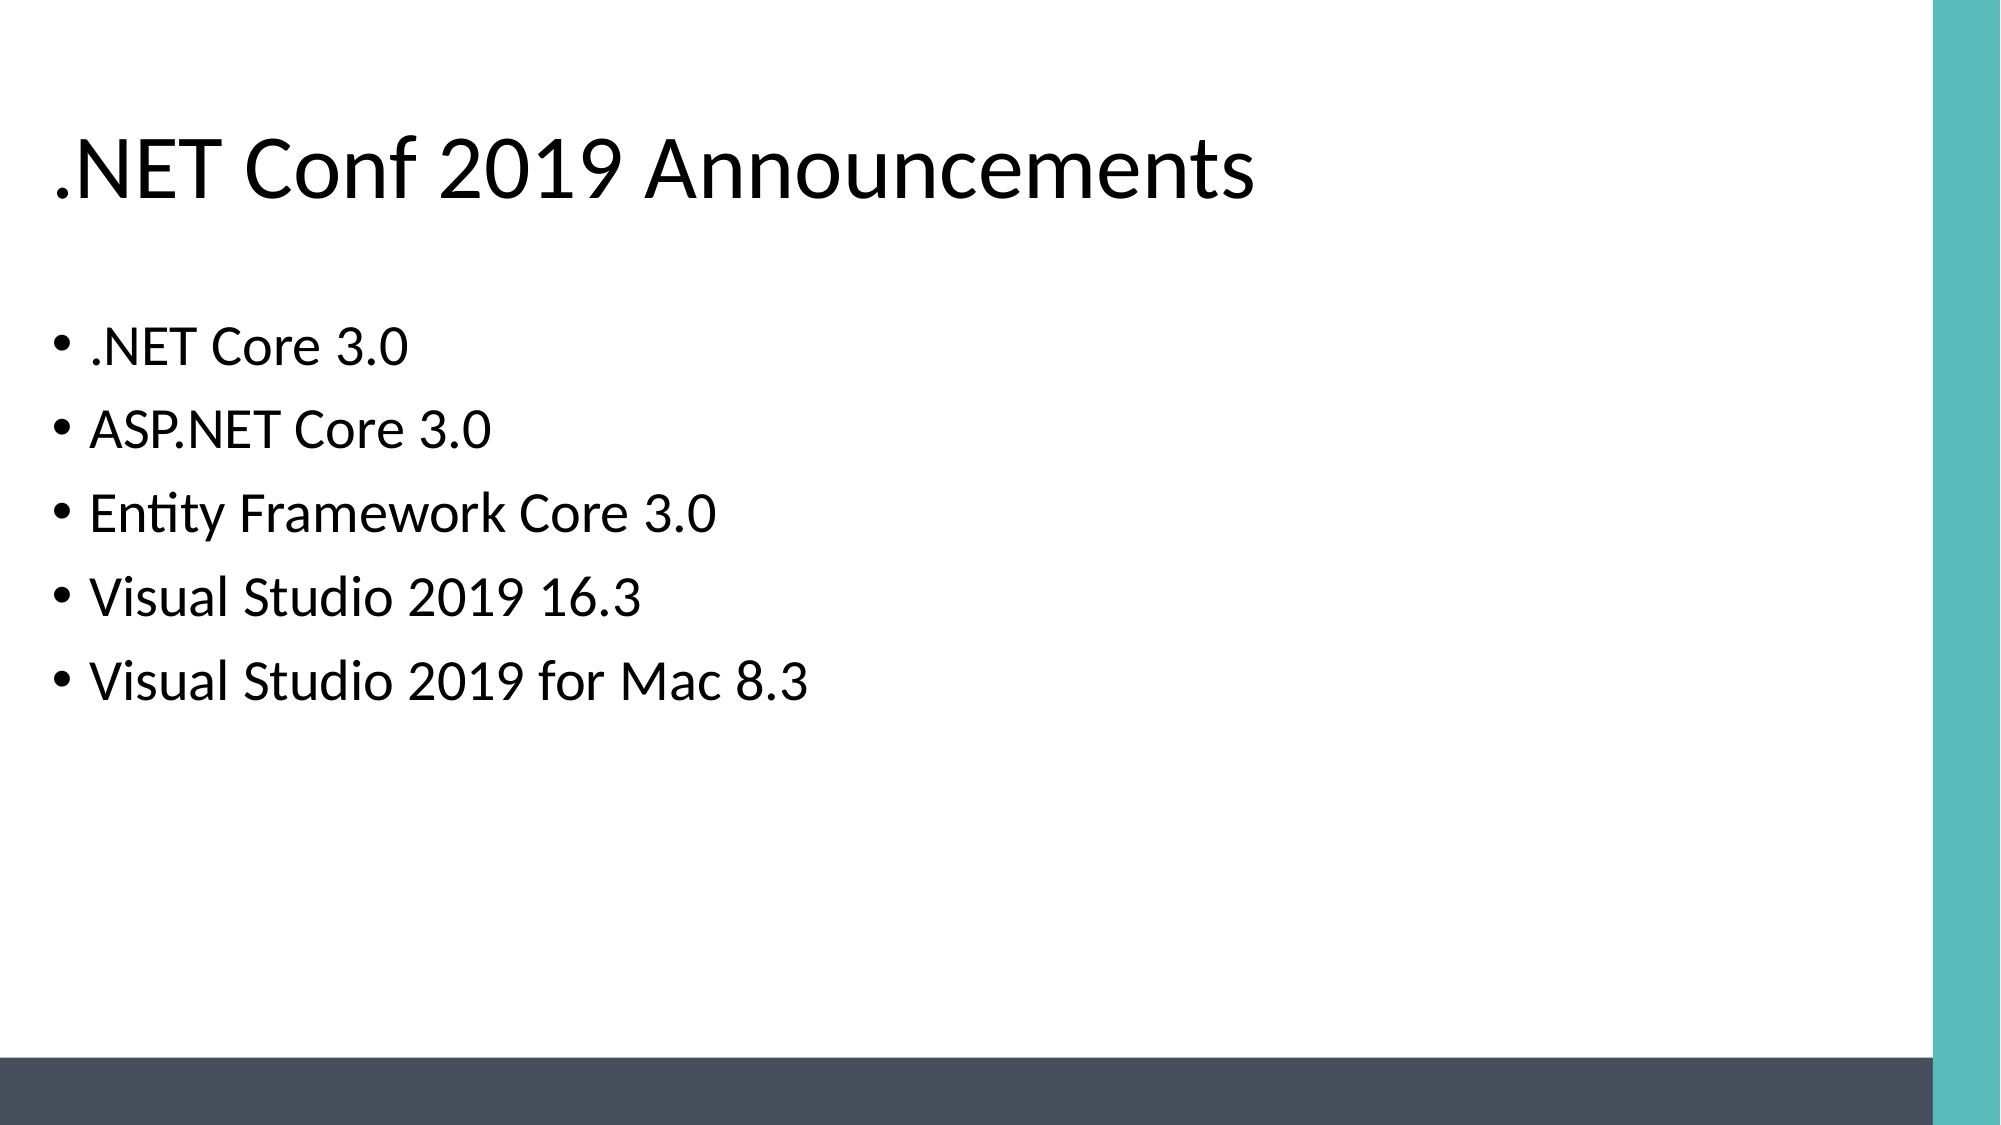

# .NET Conf 2019 Announcements
.NET Core 3.0
ASP.NET Core 3.0
Entity Framework Core 3.0
Visual Studio 2019 16.3
Visual Studio 2019 for Mac 8.3